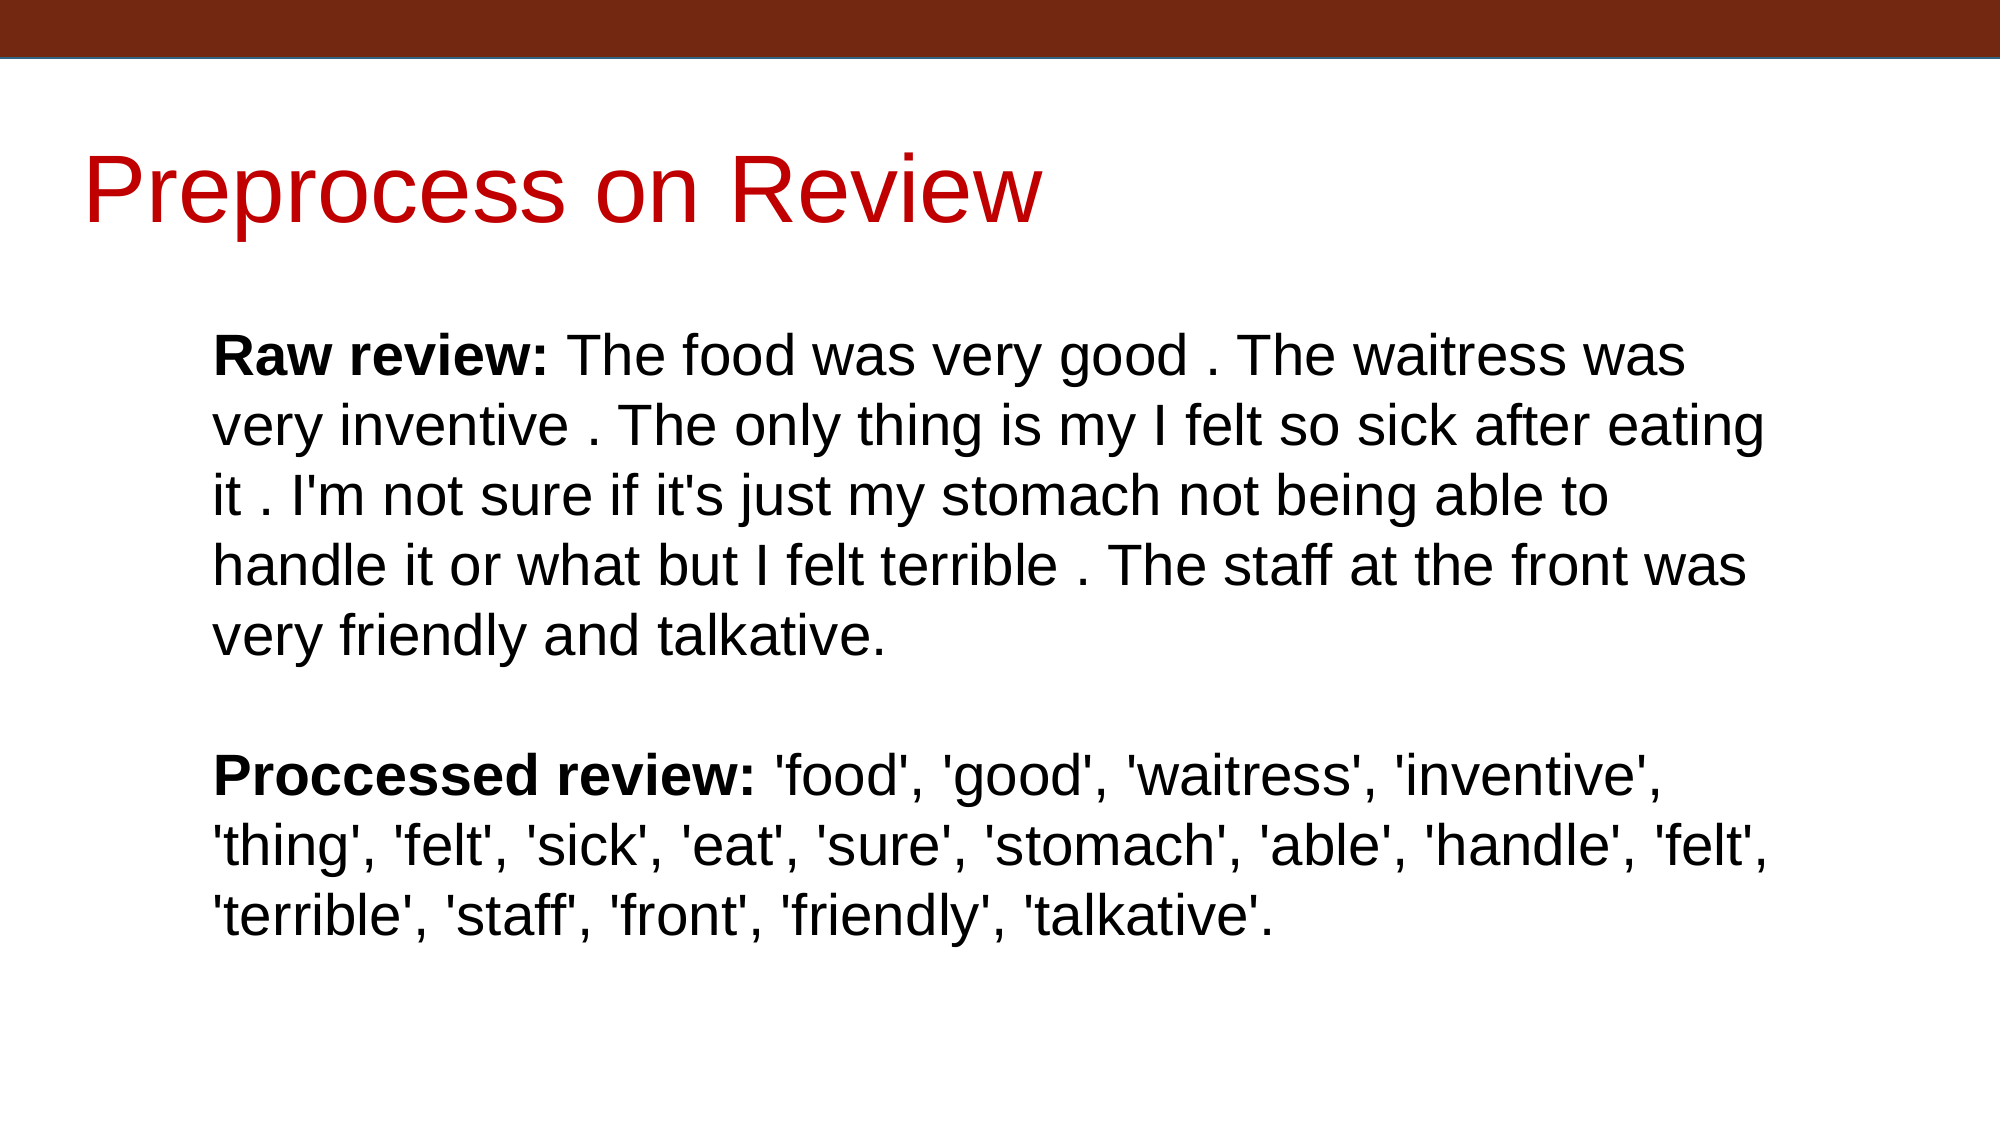

Preprocess on Review
Raw review: The food was very good . The waitress was very inventive . The only thing is my I felt so sick after eating it . I'm not sure if it's just my stomach not being able to handle it or what but I felt terrible . The staff at the front was very friendly and talkative.

Proccessed review: 'food', 'good', 'waitress', 'inventive', 'thing', 'felt', 'sick', 'eat', 'sure', 'stomach', 'able', 'handle', 'felt', 'terrible', 'staff', 'front', 'friendly', 'talkative'.